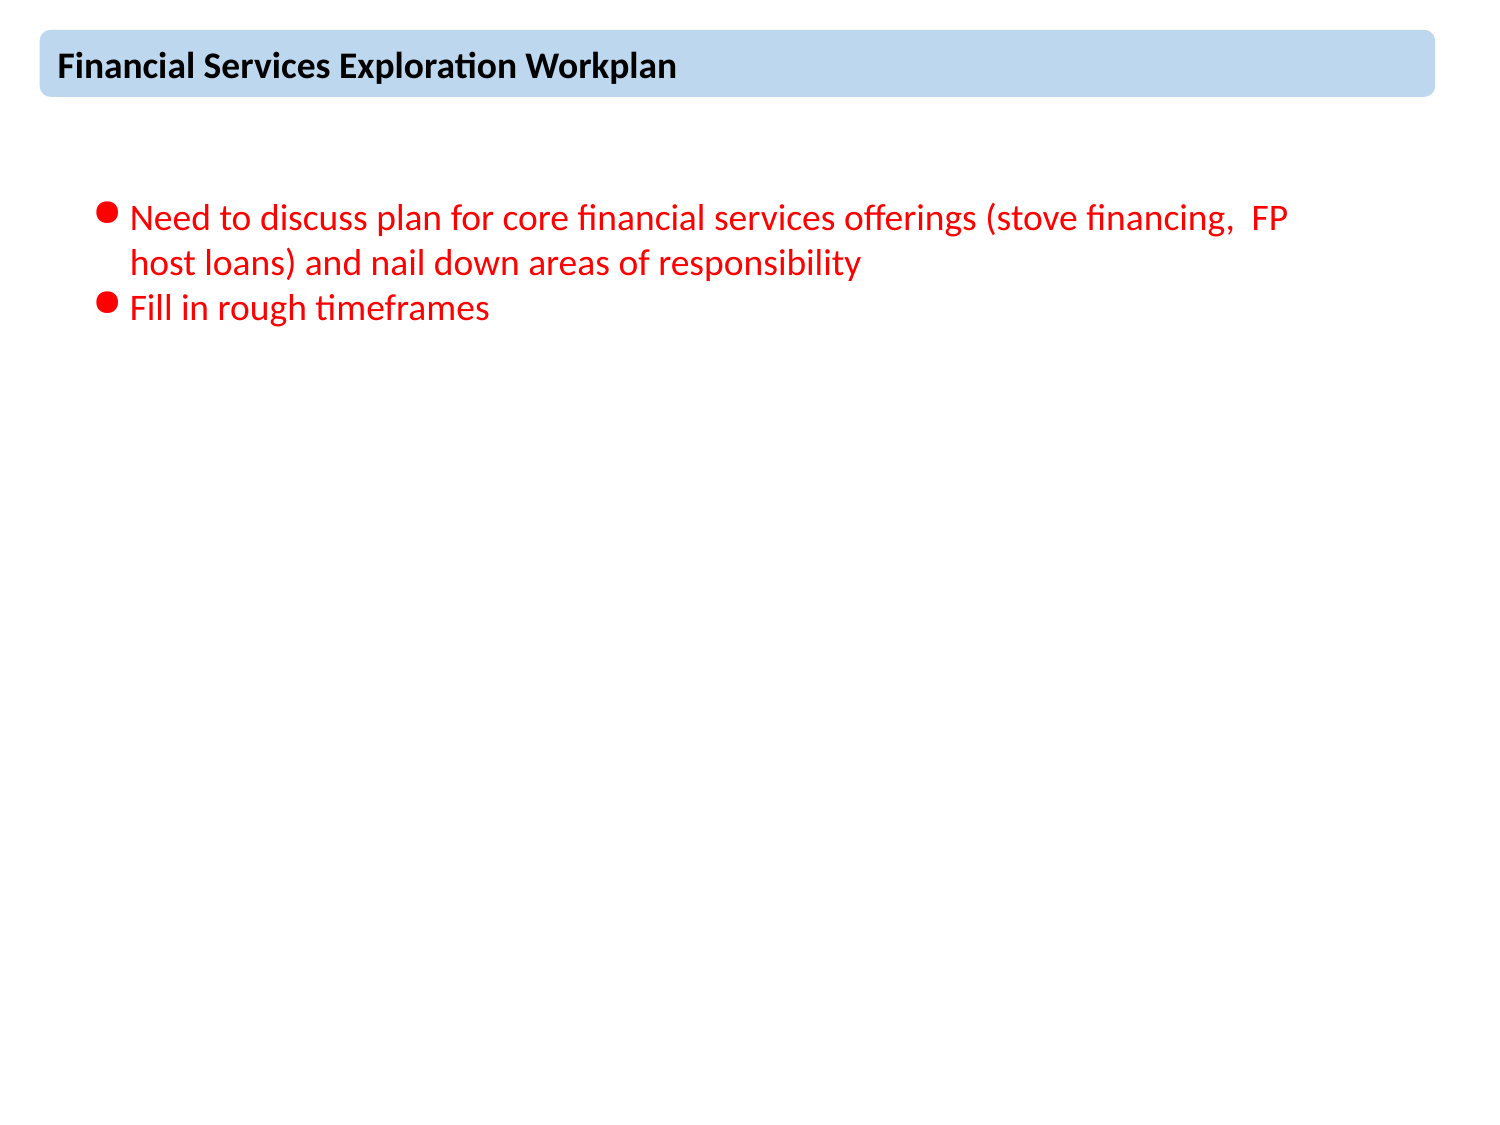

Financial Services Exploration Workplan
Need to discuss plan for core financial services offerings (stove financing,  FP host loans) and nail down areas of responsibility
Fill in rough timeframes